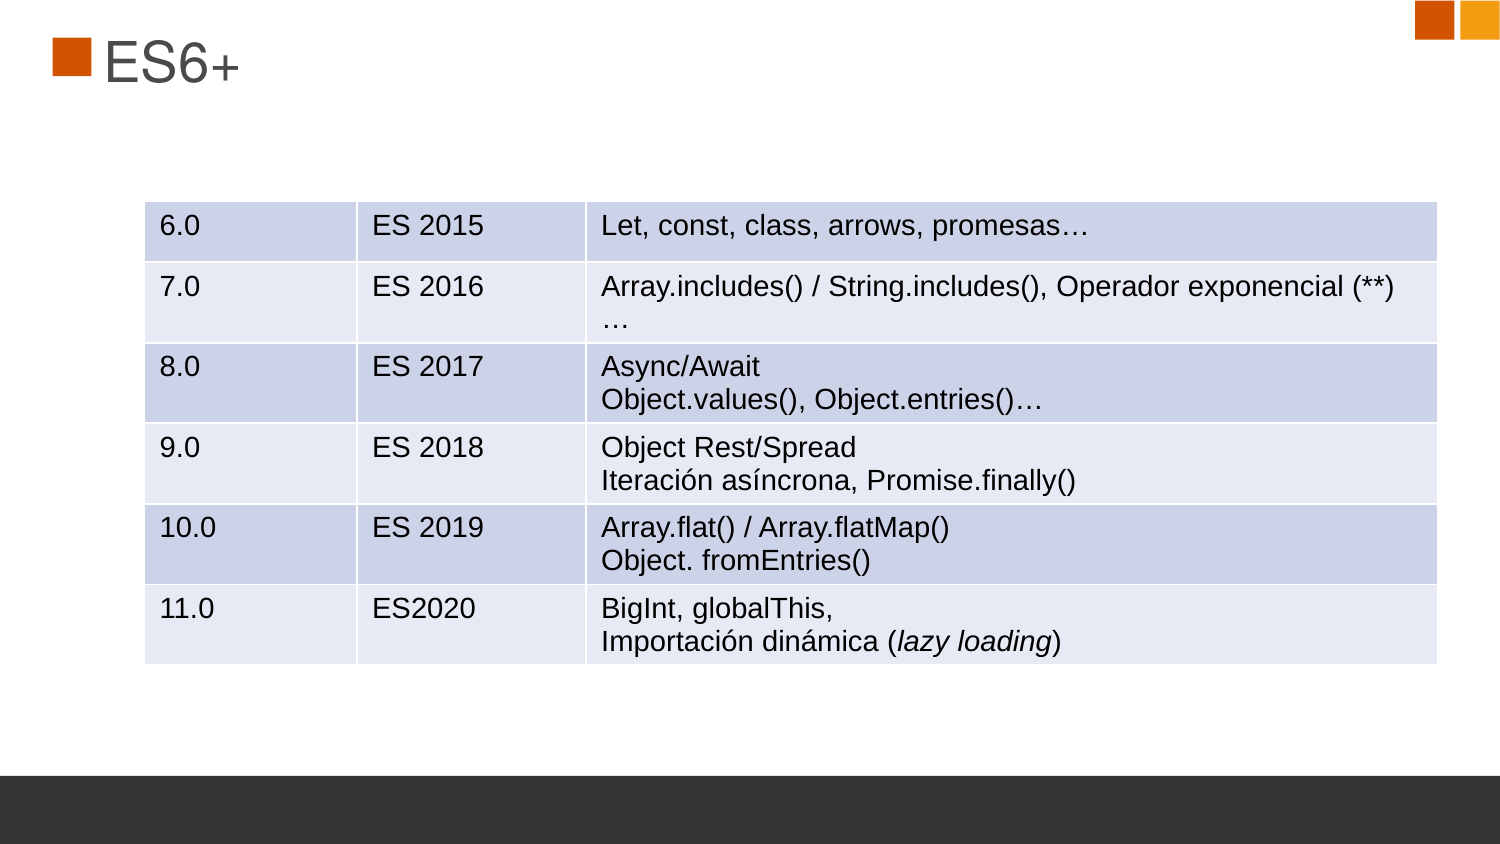

# ES6+
| 6.0 | ES 2015 | Let, const, class, arrows, promesas… |
| --- | --- | --- |
| 7.0 | ES 2016 | Array.includes() / String.includes(), Operador exponencial (\*\*)… |
| 8.0 | ES 2017 | Async/Await Object.values(), Object.entries()… |
| 9.0 | ES 2018 | Object Rest/Spread Iteración asíncrona, Promise.finally() |
| 10.0 | ES 2019 | Array.flat() / Array.flatMap() Object. fromEntries() |
| 11.0 | ES2020 | BigInt, globalThis, Importación dinámica (lazy loading) |